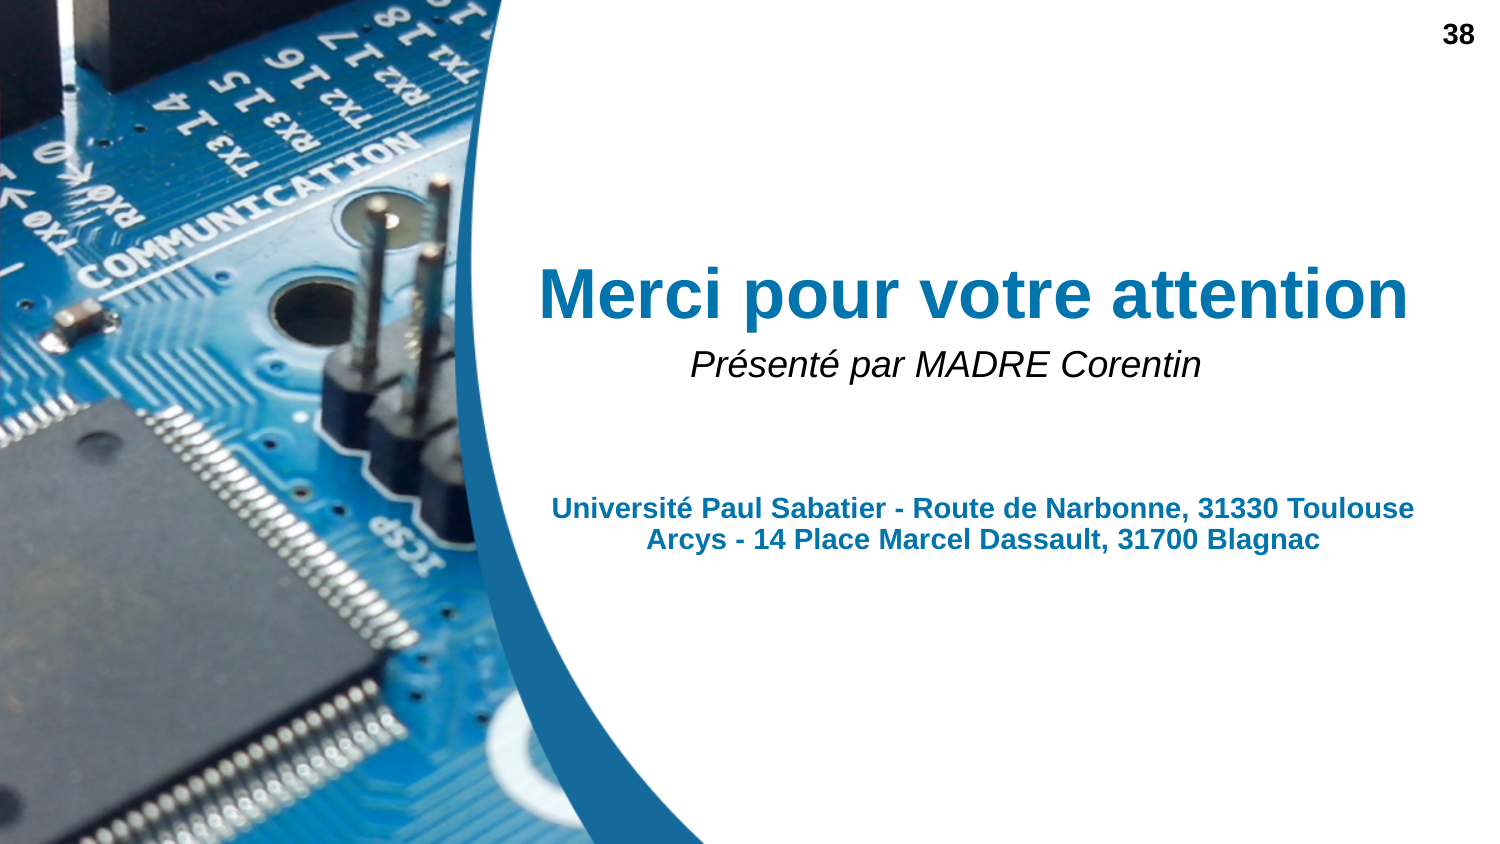

38
# Merci pour votre attention
Présenté par MADRE Corentin

Université Paul Sabatier - Route de Narbonne, 31330 Toulouse
Arcys - 14 Place Marcel Dassault, 31700 Blagnac